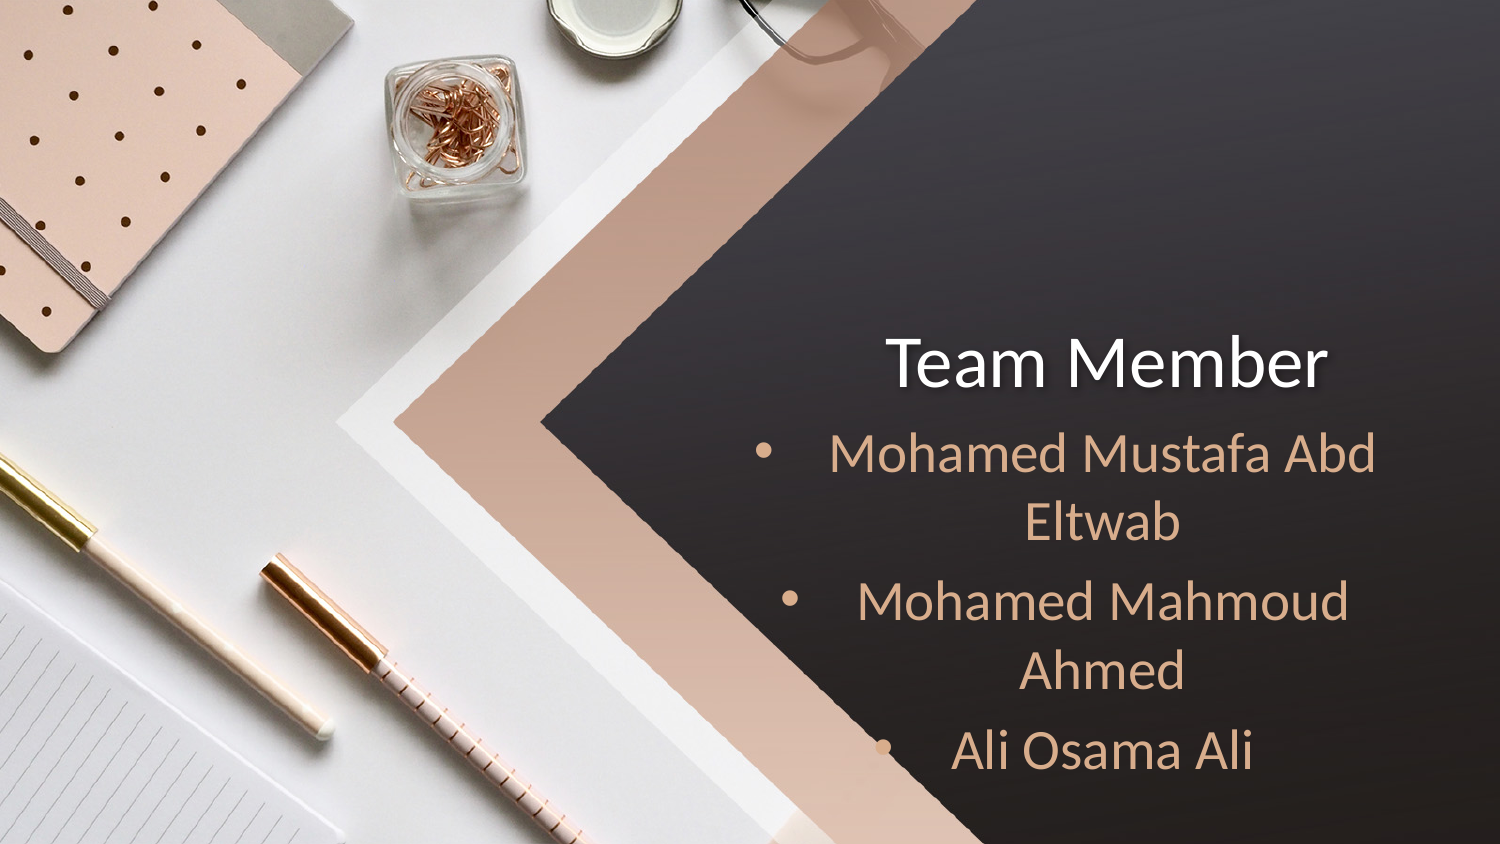

# Team Member
Mohamed Mustafa Abd Eltwab
Mohamed Mahmoud Ahmed
Ali Osama Ali